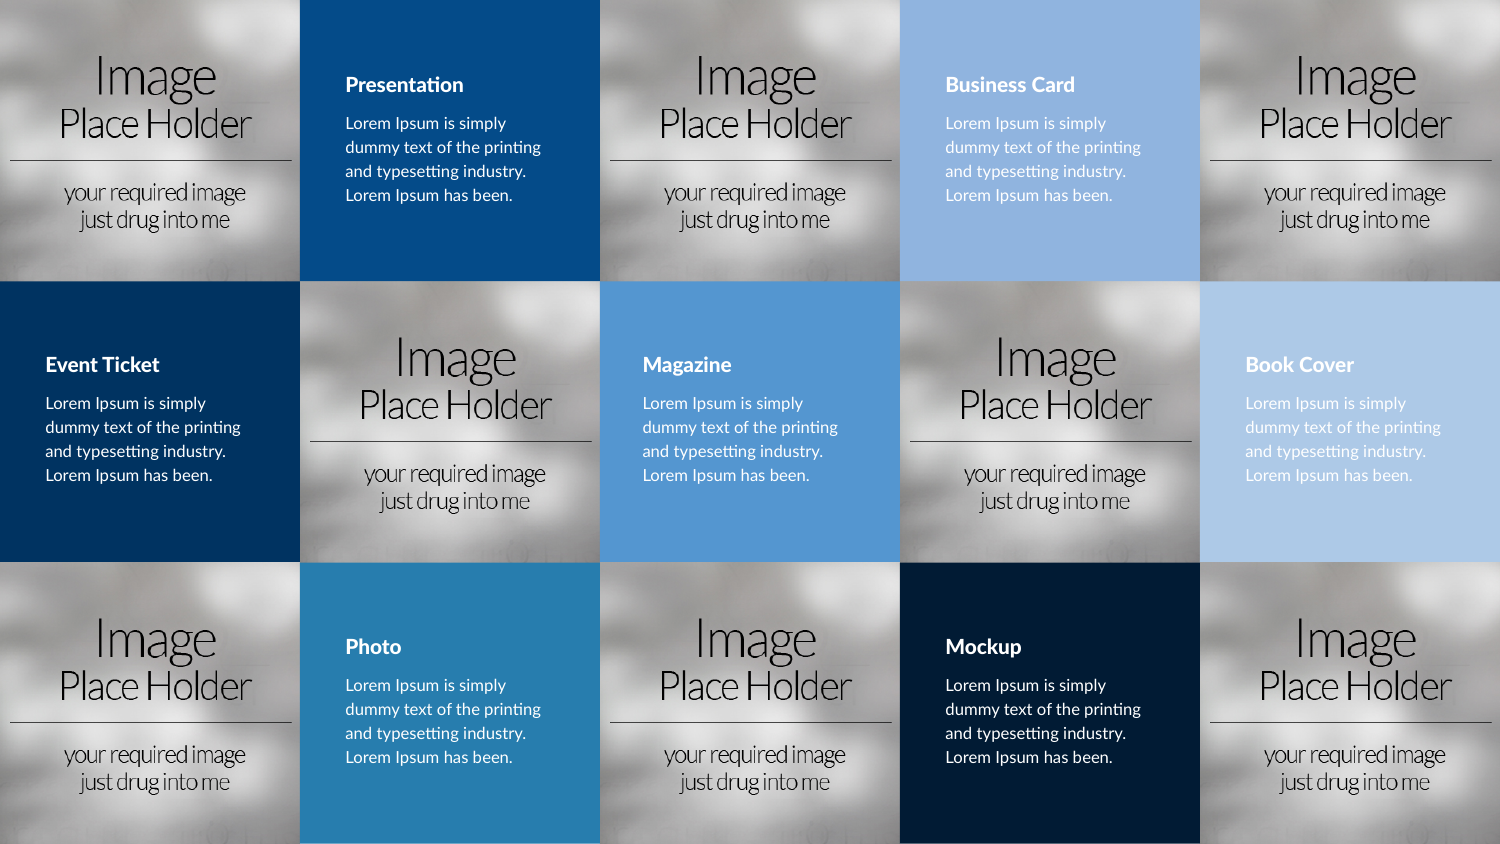

Presentation

Lorem Ipsum is simply dummy text of the printing and typesetting industry. Lorem Ipsum has been.

Business Card

Lorem Ipsum is simply dummy text of the printing and typesetting industry. Lorem Ipsum has been.

Event Ticket

Lorem Ipsum is simply dummy text of the printing and typesetting industry. Lorem Ipsum has been.

Magazine

Lorem Ipsum is simply dummy text of the printing and typesetting industry. Lorem Ipsum has been.

Book Cover

Lorem Ipsum is simply dummy text of the printing and typesetting industry. Lorem Ipsum has been.

Photo

Lorem Ipsum is simply dummy text of the printing and typesetting industry. Lorem Ipsum has been.

Mockup

Lorem Ipsum is simply dummy text of the printing and typesetting industry. Lorem Ipsum has been.